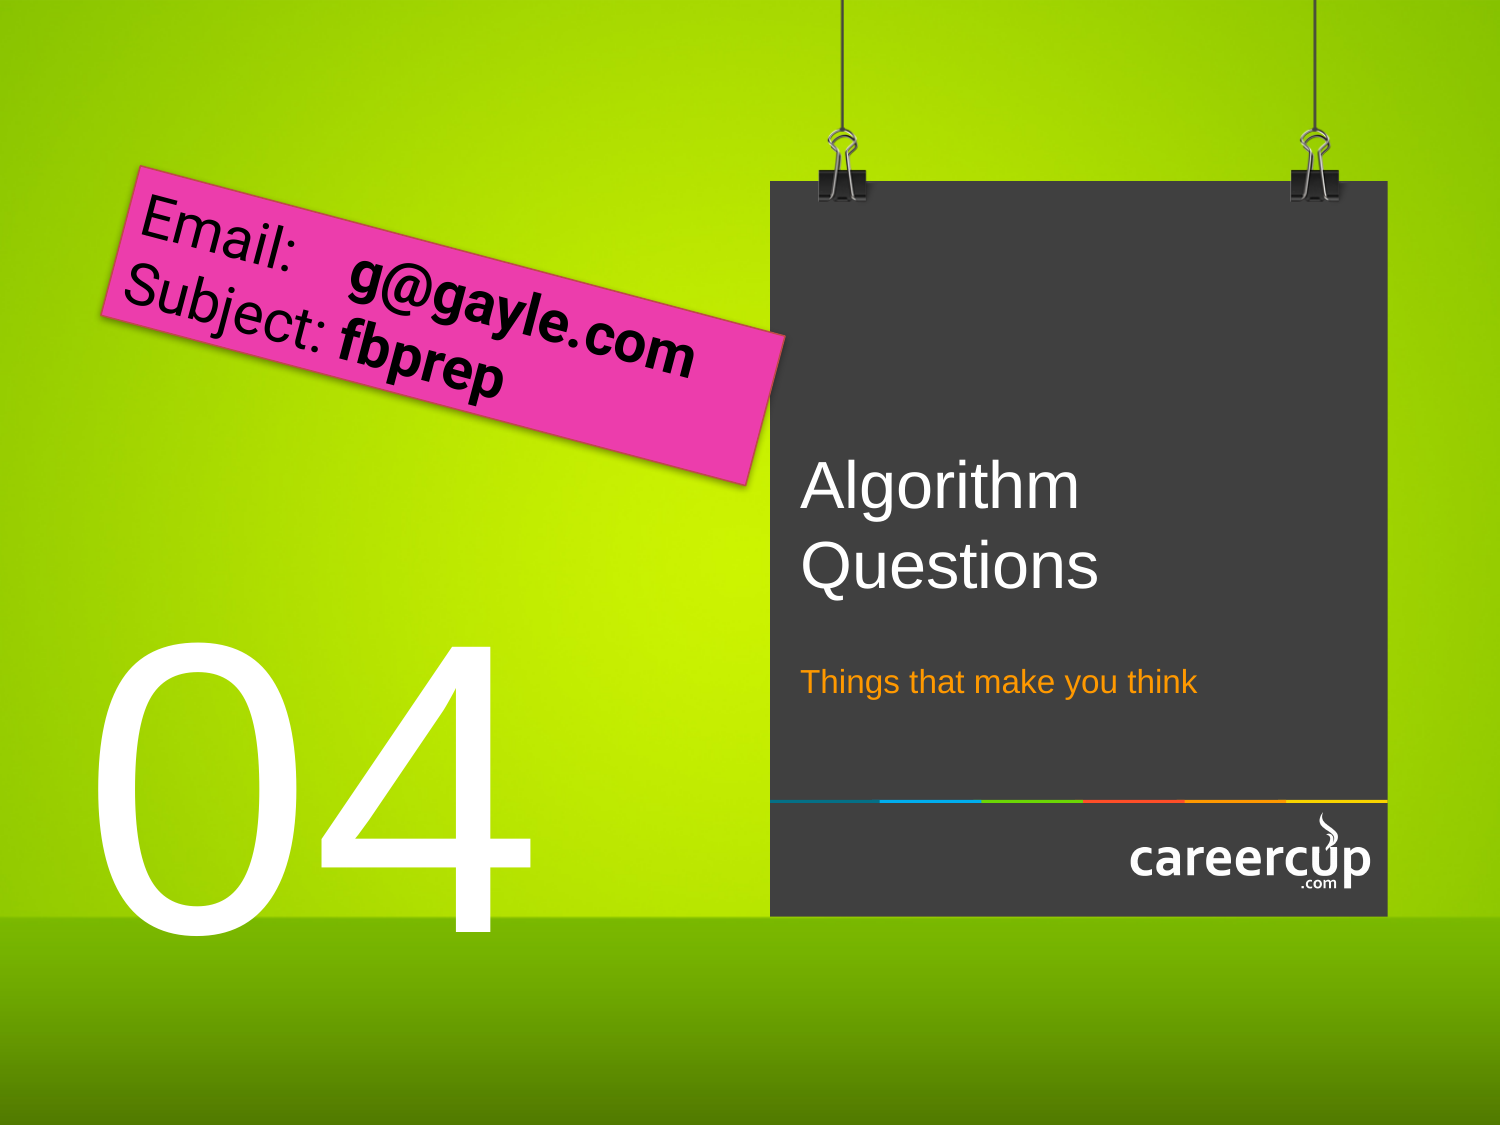

Email:    g@gayle.com
Subject: fbprep
Algorithm Questions
04
Things that make you think